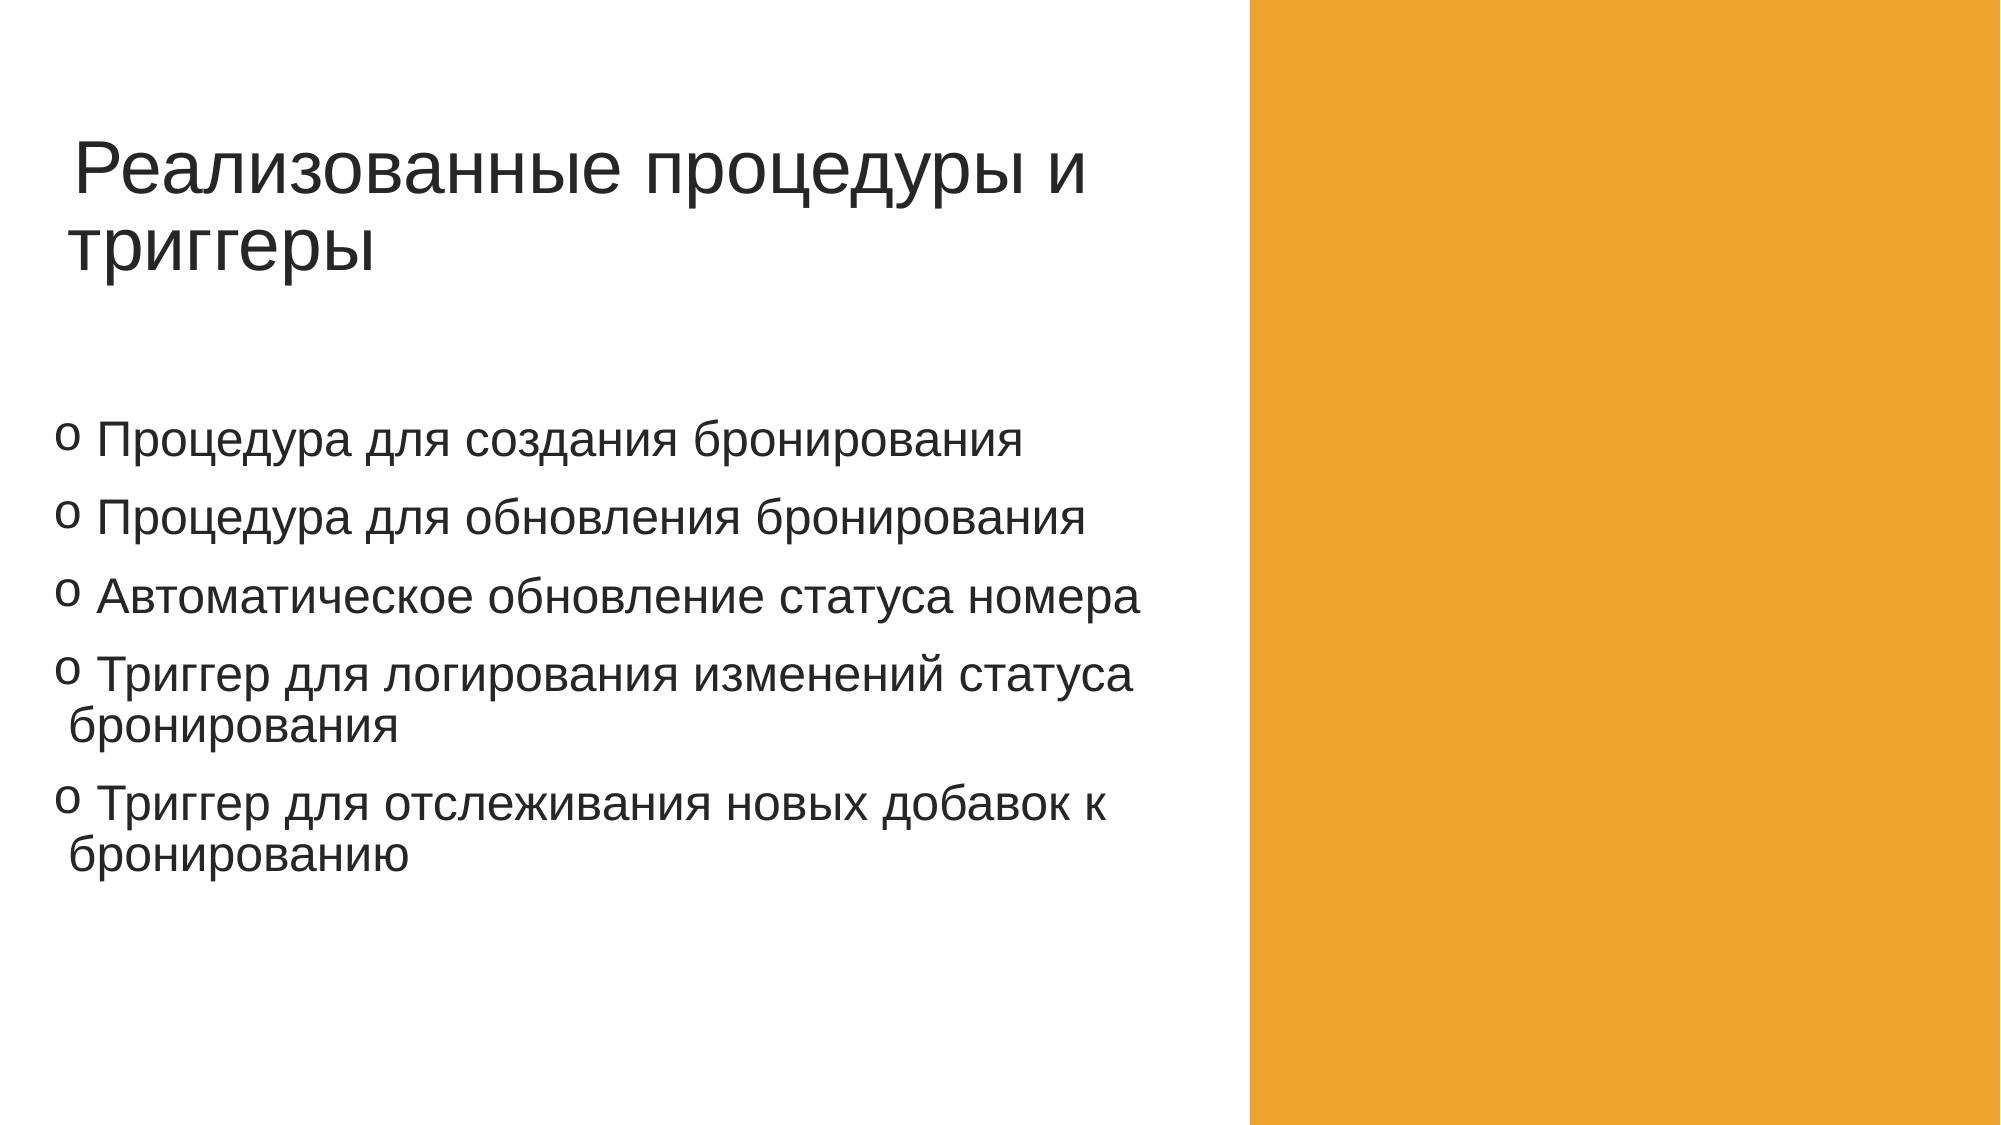

#
Реализованные процедуры и триггеры

 Процедура для создания бронирования
 Процедура для обновления бронирования
 Автоматическое обновление статуса номера
 Триггер для логирования изменений статуса бронирования
 Триггер для отслеживания новых добавок к бронированию